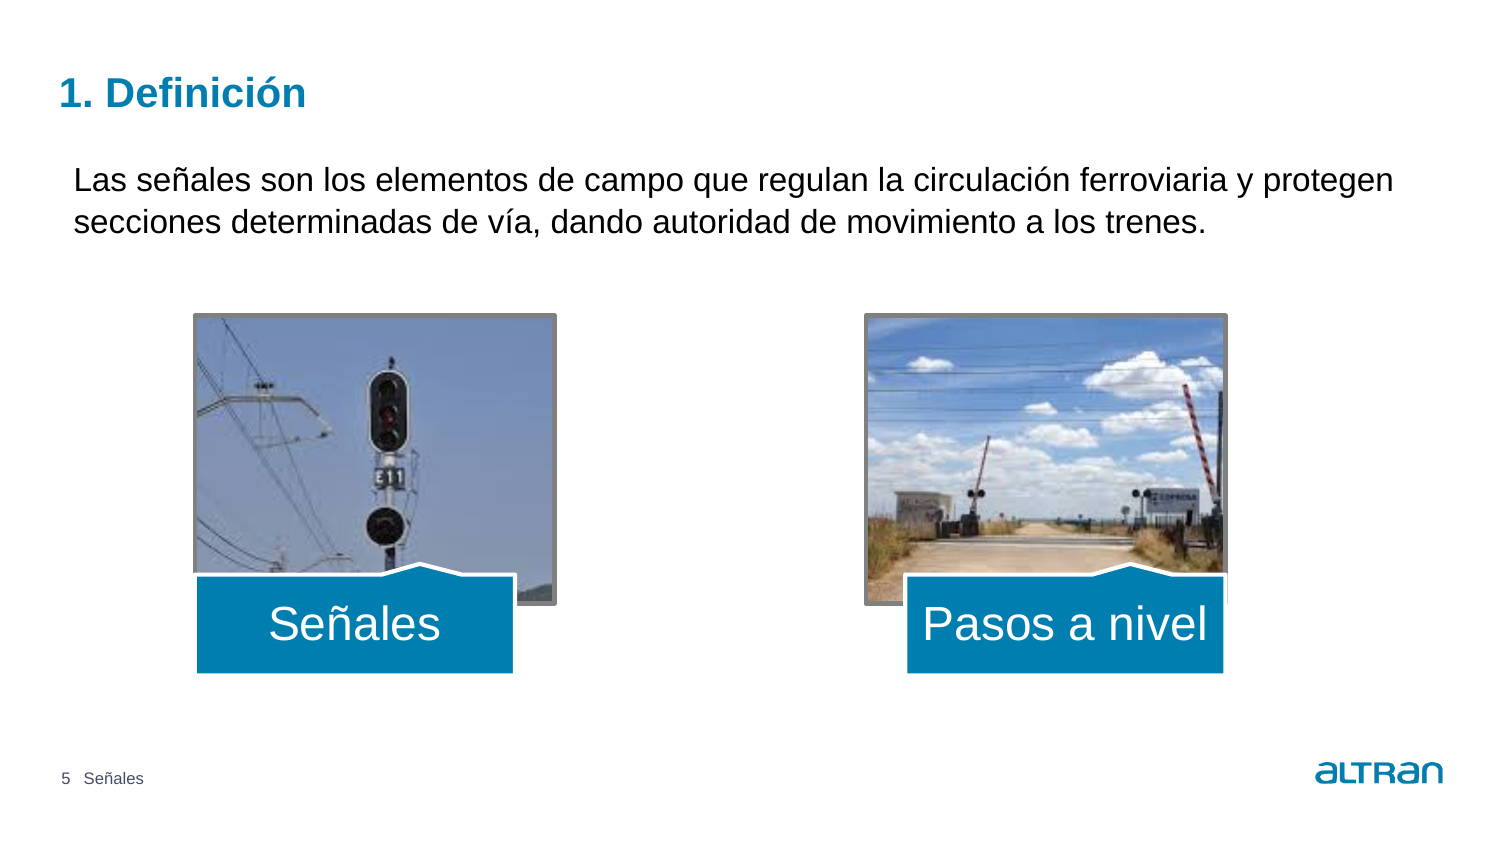

# 1. Definición
Las señales son los elementos de campo que regulan la circulación ferroviaria y protegen secciones determinadas de vía, dando autoridad de movimiento a los trenes.
Señales
Pasos a nivel
5
Señales
Date